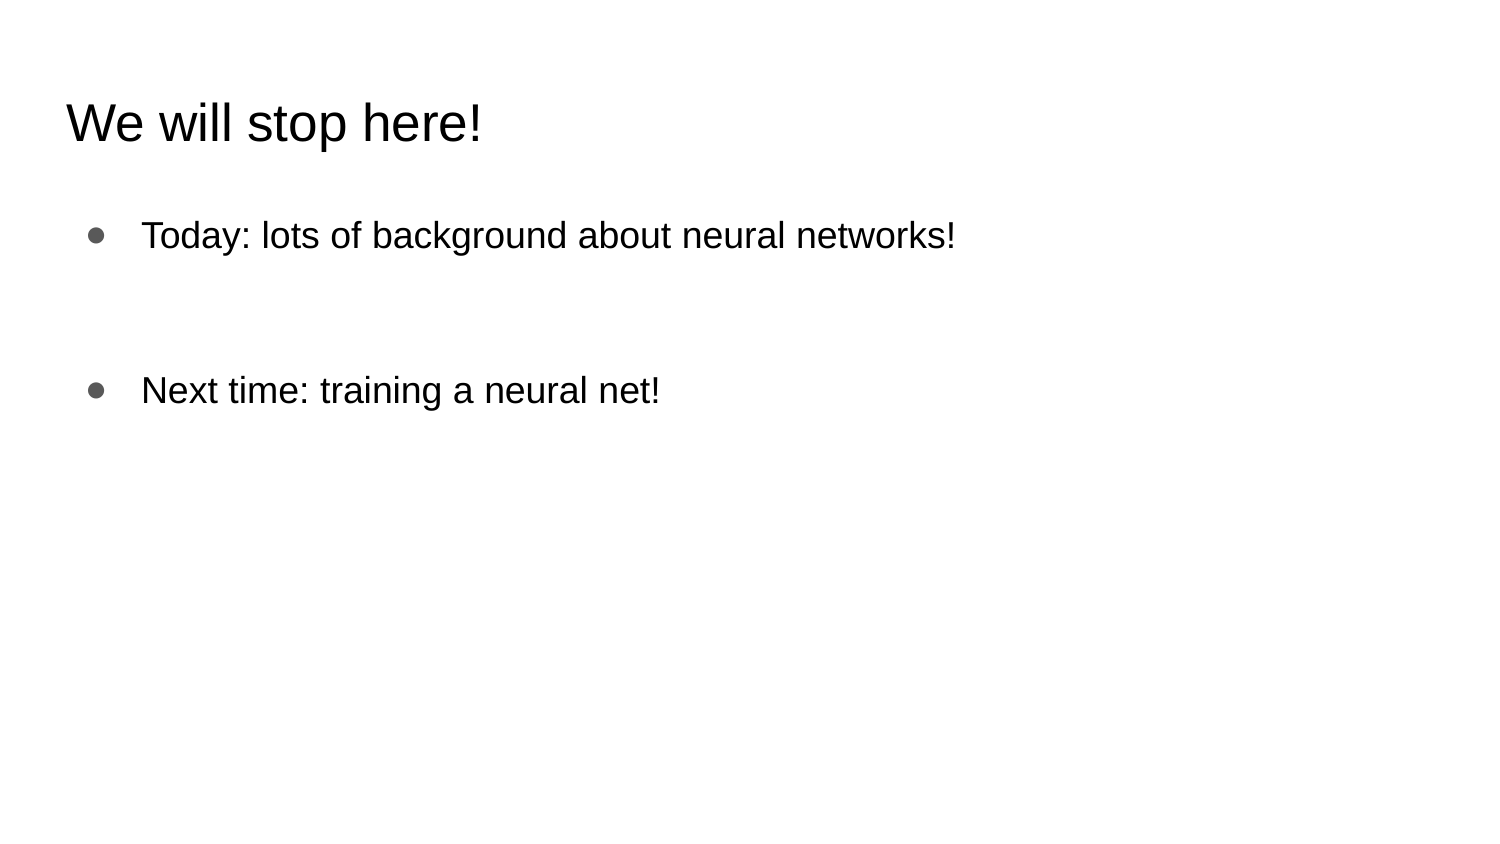

# We will stop here!
Today: lots of background about neural networks!

Next time: training a neural net!